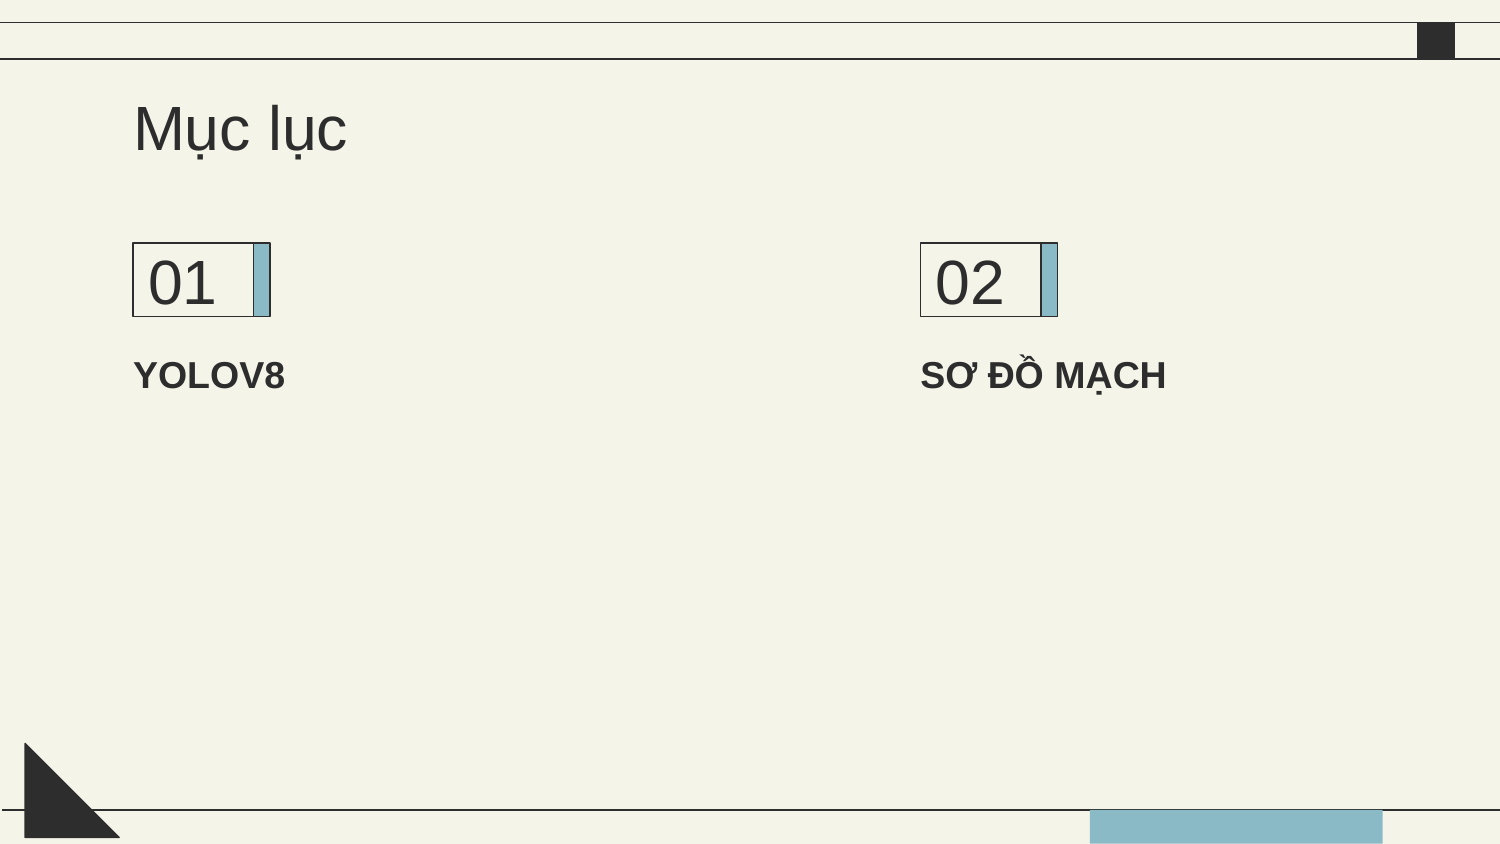

# Mục lục

01
02
YOLOV8
SƠ ĐỒ MẠCH